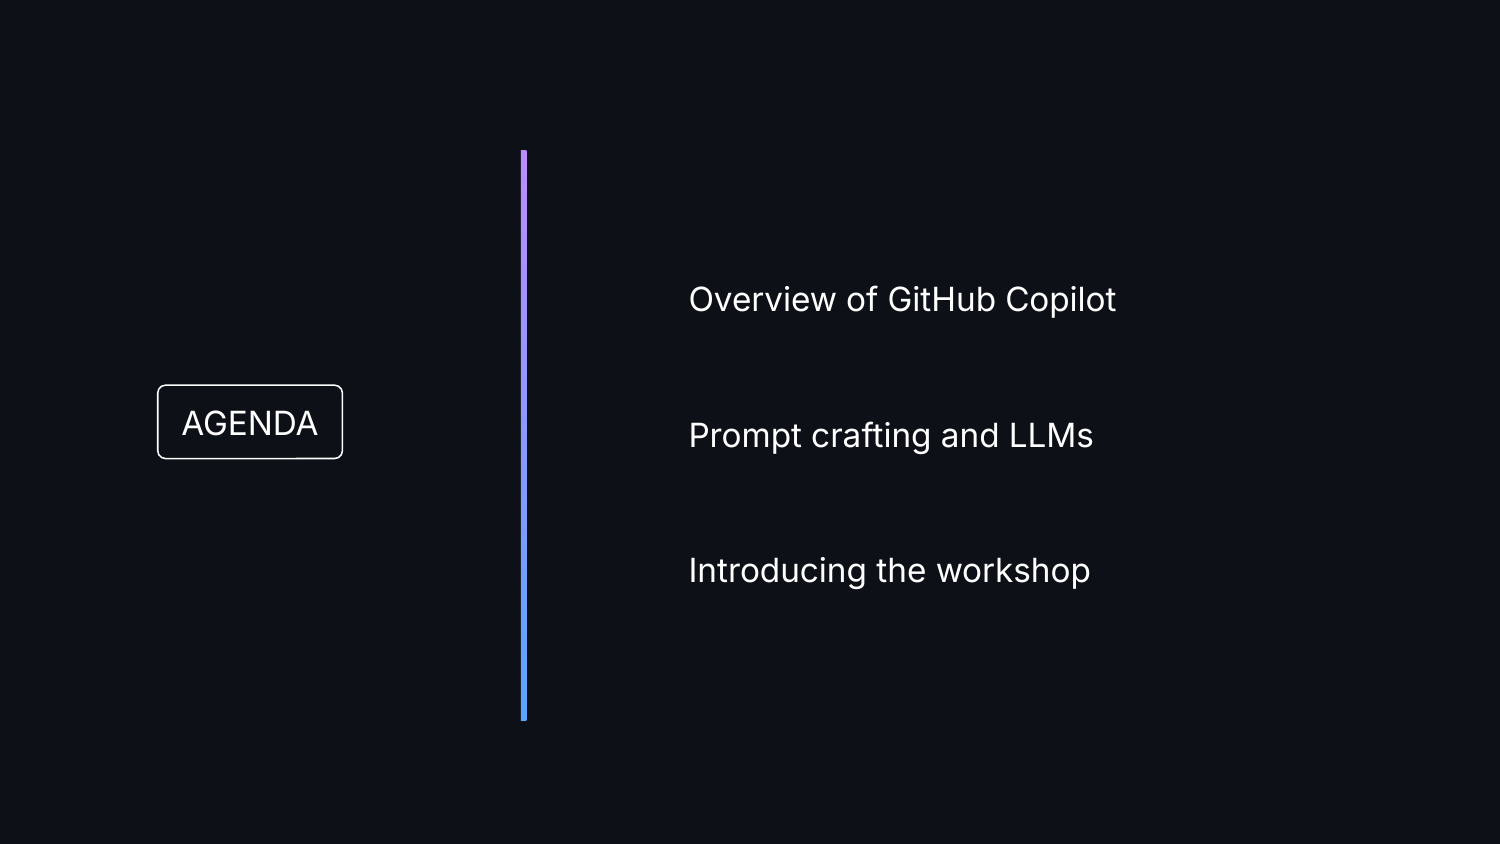

Overview of GitHub Copilot
Prompt crafting and LLMs
Introducing the workshop